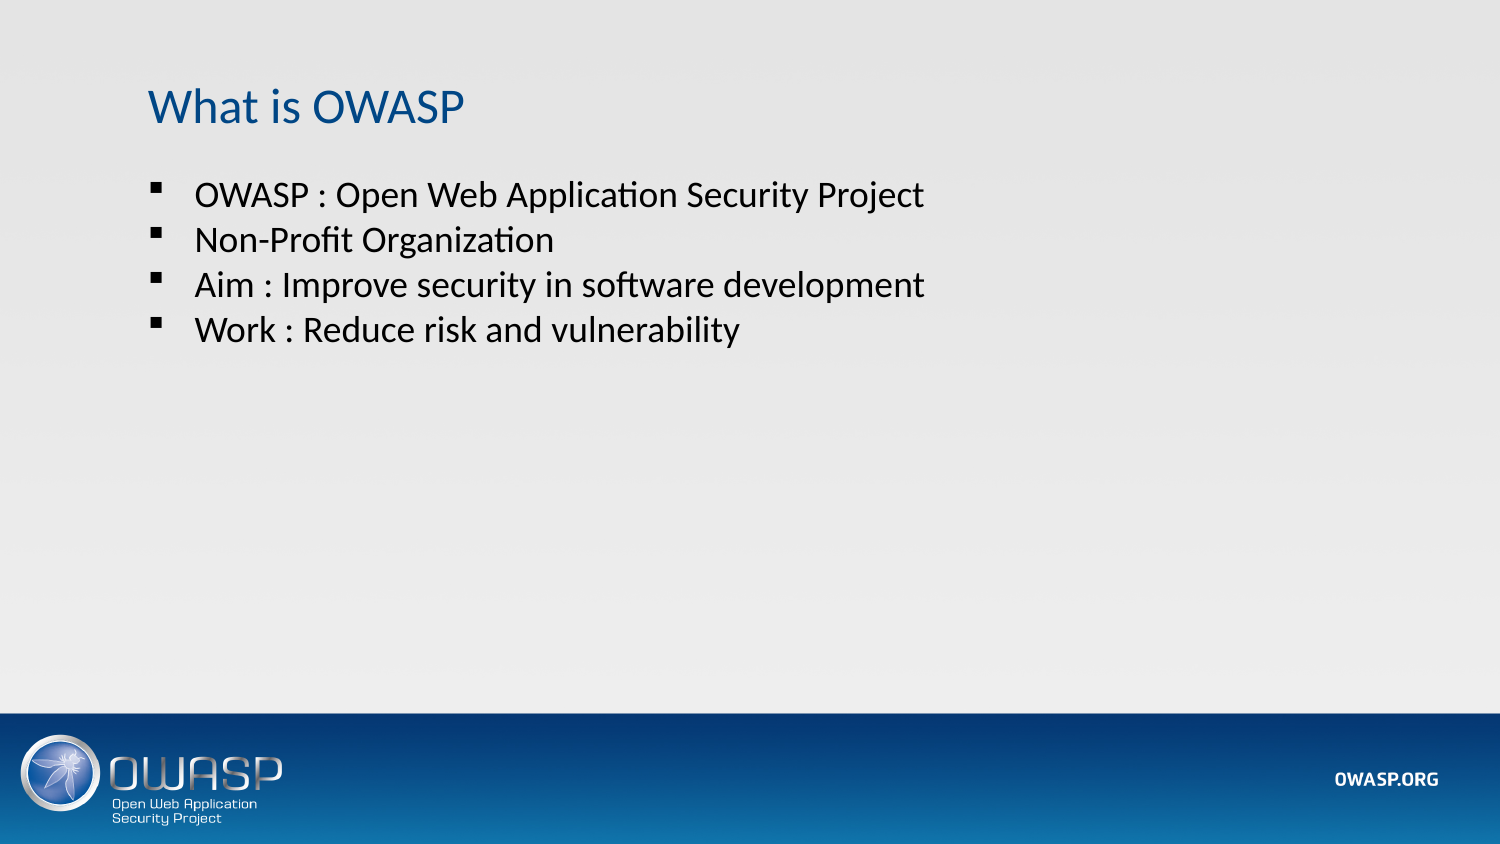

# What is OWASP
OWASP : Open Web Application Security Project
Non-Profit Organization
Aim : Improve security in software development
Work : Reduce risk and vulnerability